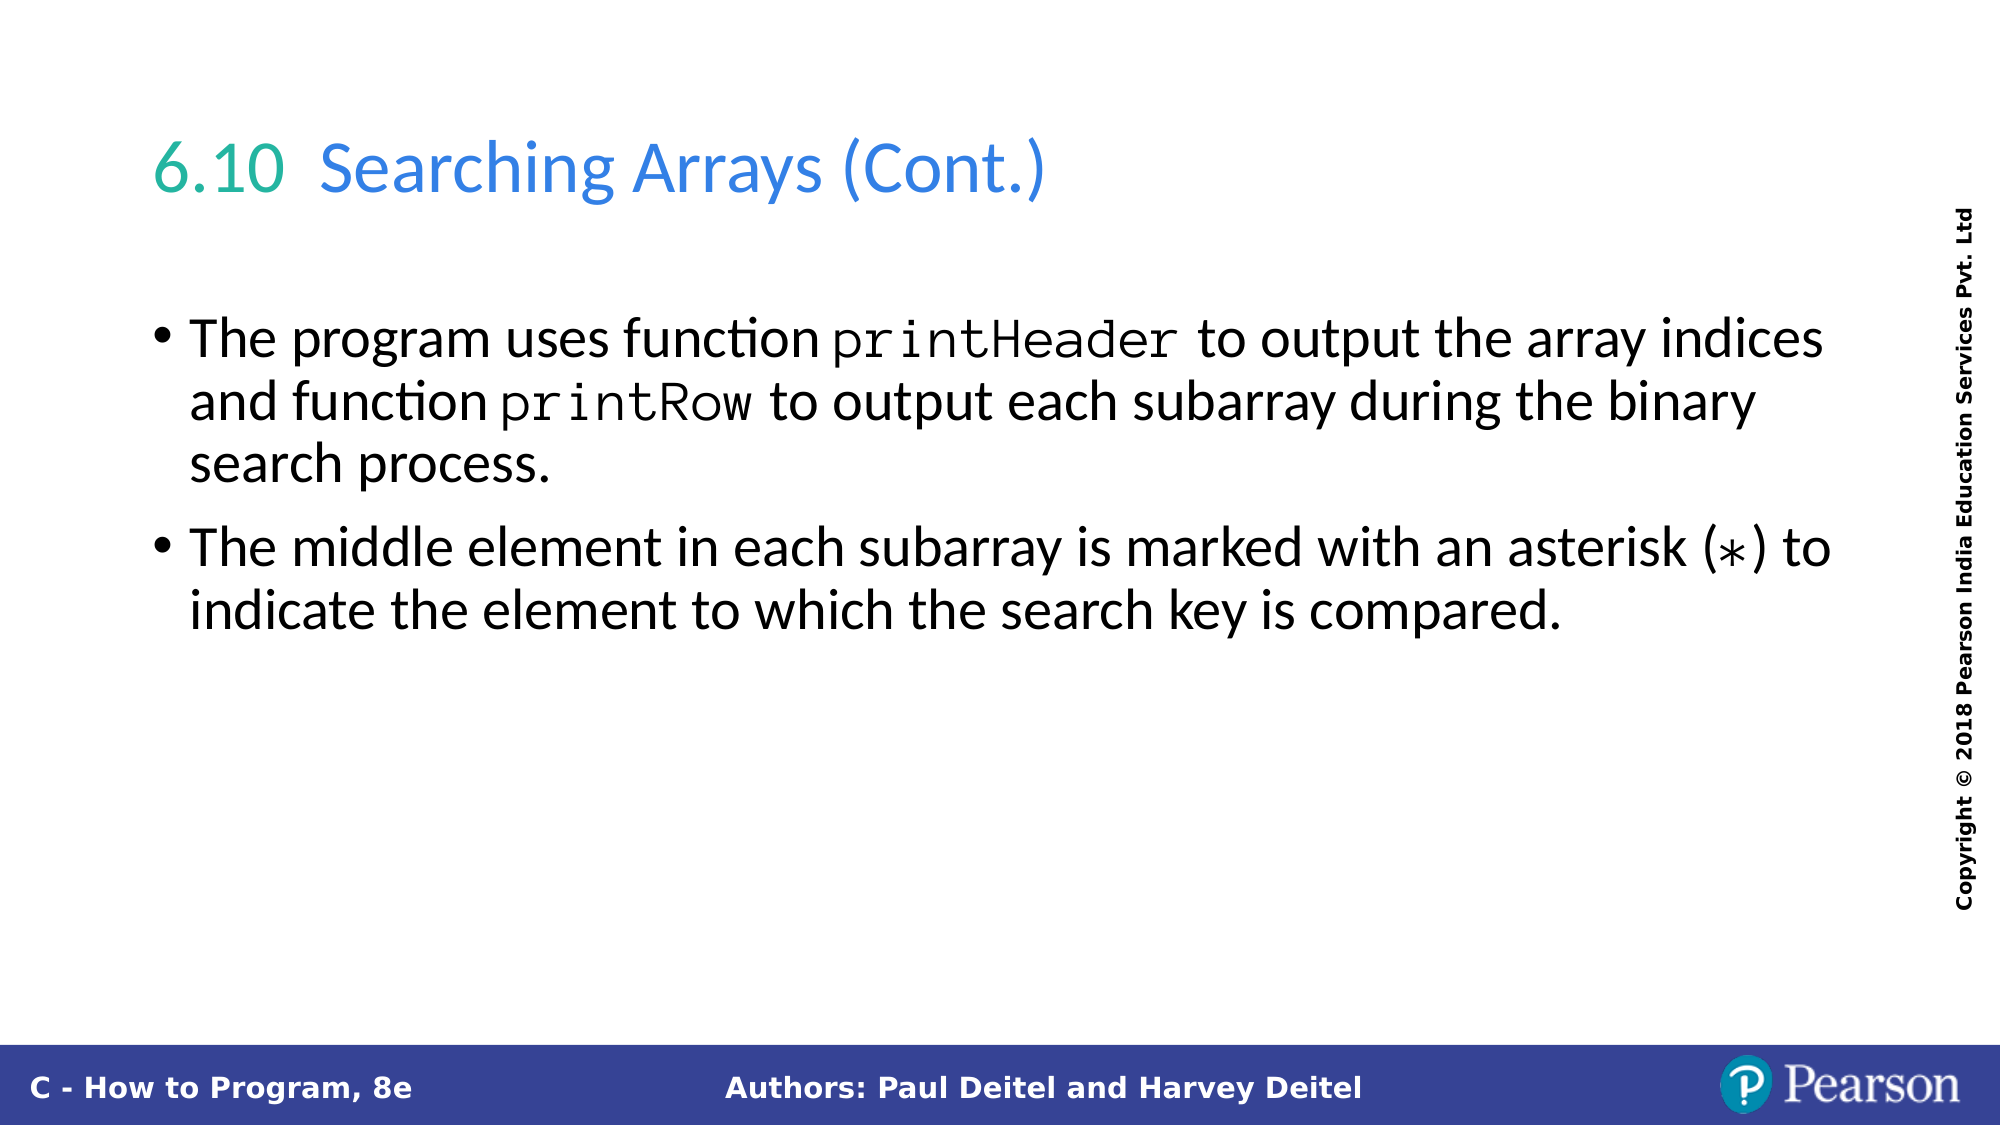

# 6.10  Searching Arrays (Cont.)
The program uses function printHeader to output the array indices and function printRow to output each subarray during the binary search process.
The middle element in each subarray is marked with an asterisk (*) to indicate the element to which the search key is compared.